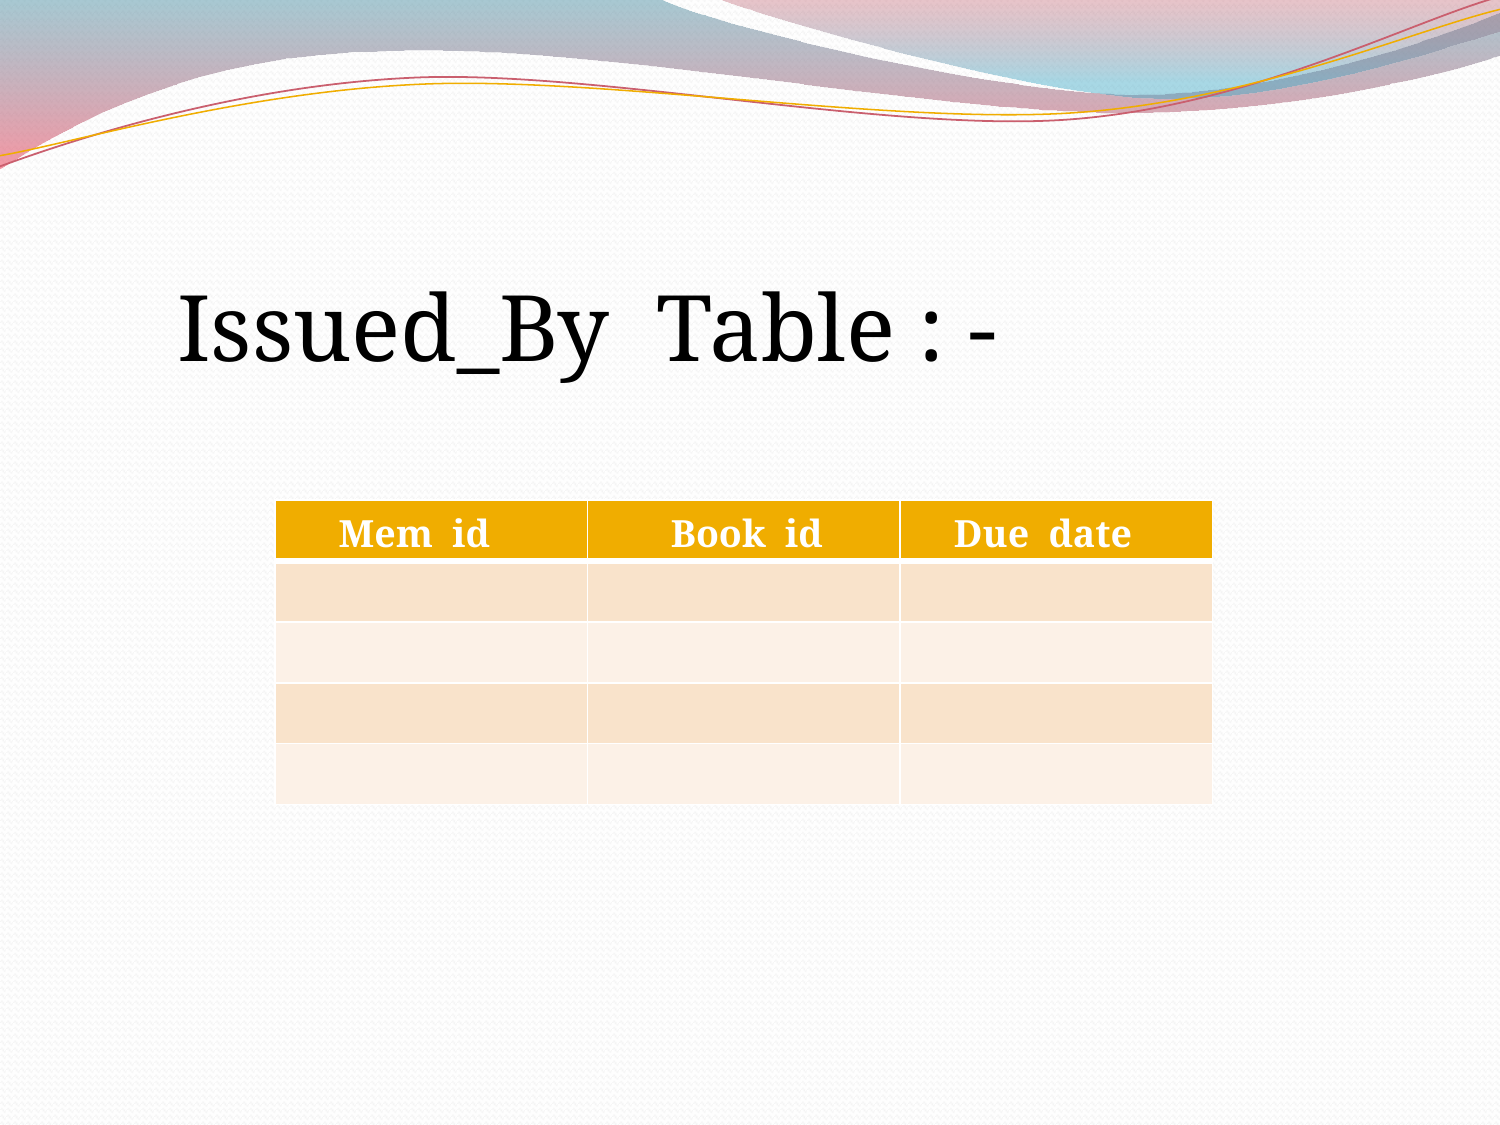

Issued_By  Table : -
| Mem id | Book id | Due date |
| --- | --- | --- |
|  |  |  |
|  |  |  |
|  |  |  |
|  |  |  |